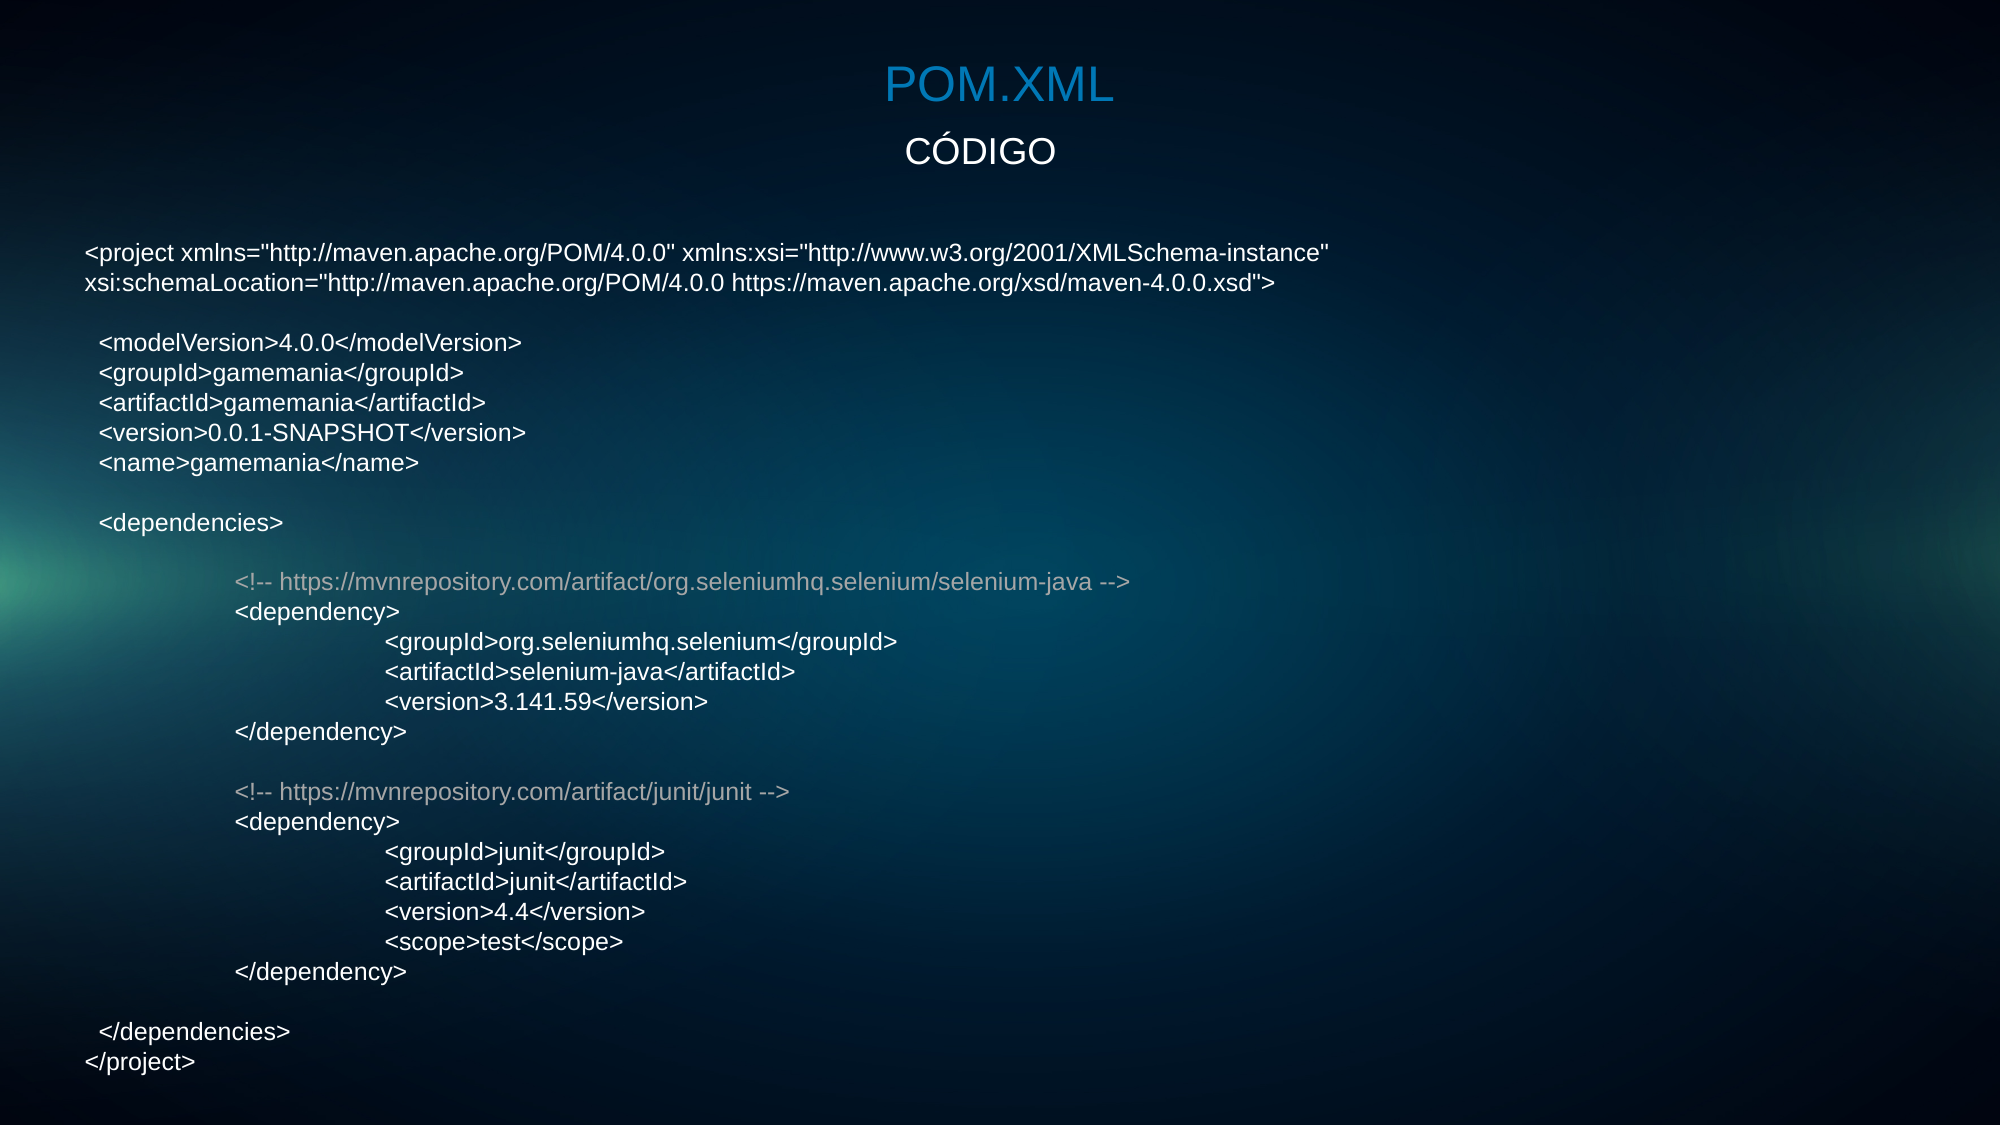

POM.XML
CÓDIGO
<project xmlns="http://maven.apache.org/POM/4.0.0" xmlns:xsi="http://www.w3.org/2001/XMLSchema-instance" xsi:schemaLocation="http://maven.apache.org/POM/4.0.0 https://maven.apache.org/xsd/maven-4.0.0.xsd">

  <modelVersion>4.0.0</modelVersion>
  <groupId>gamemania</groupId>
  <artifactId>gamemania</artifactId>
  <version>0.0.1-SNAPSHOT</version>
  <name>gamemania</name>

  <dependencies>

	<!-- https://mvnrepository.com/artifact/org.seleniumhq.selenium/selenium-java -->
	<dependency>
		<groupId>org.seleniumhq.selenium</groupId>
		<artifactId>selenium-java</artifactId>
		<version>3.141.59</version>
	</dependency>

	<!-- https://mvnrepository.com/artifact/junit/junit -->
	<dependency>
		<groupId>junit</groupId>
		<artifactId>junit</artifactId>
		<version>4.4</version>
		<scope>test</scope>
	</dependency>

  </dependencies>
</project>